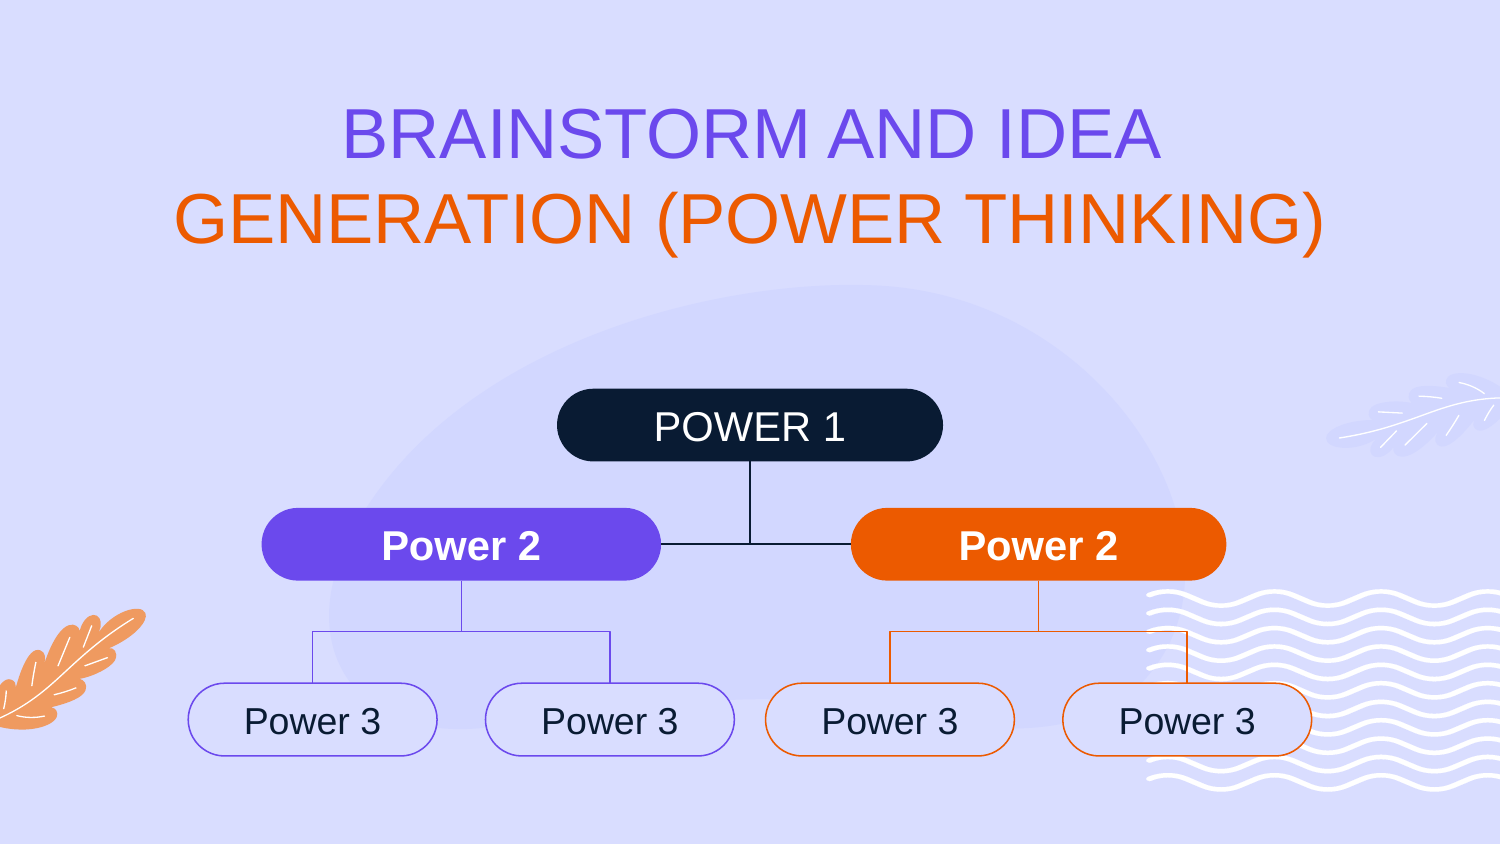

# BRAINSTORM AND IDEA GENERATION (POWER THINKING)
POWER 1
Power 2
Power 2
Power 3
Power 3
Power 3
Power 3